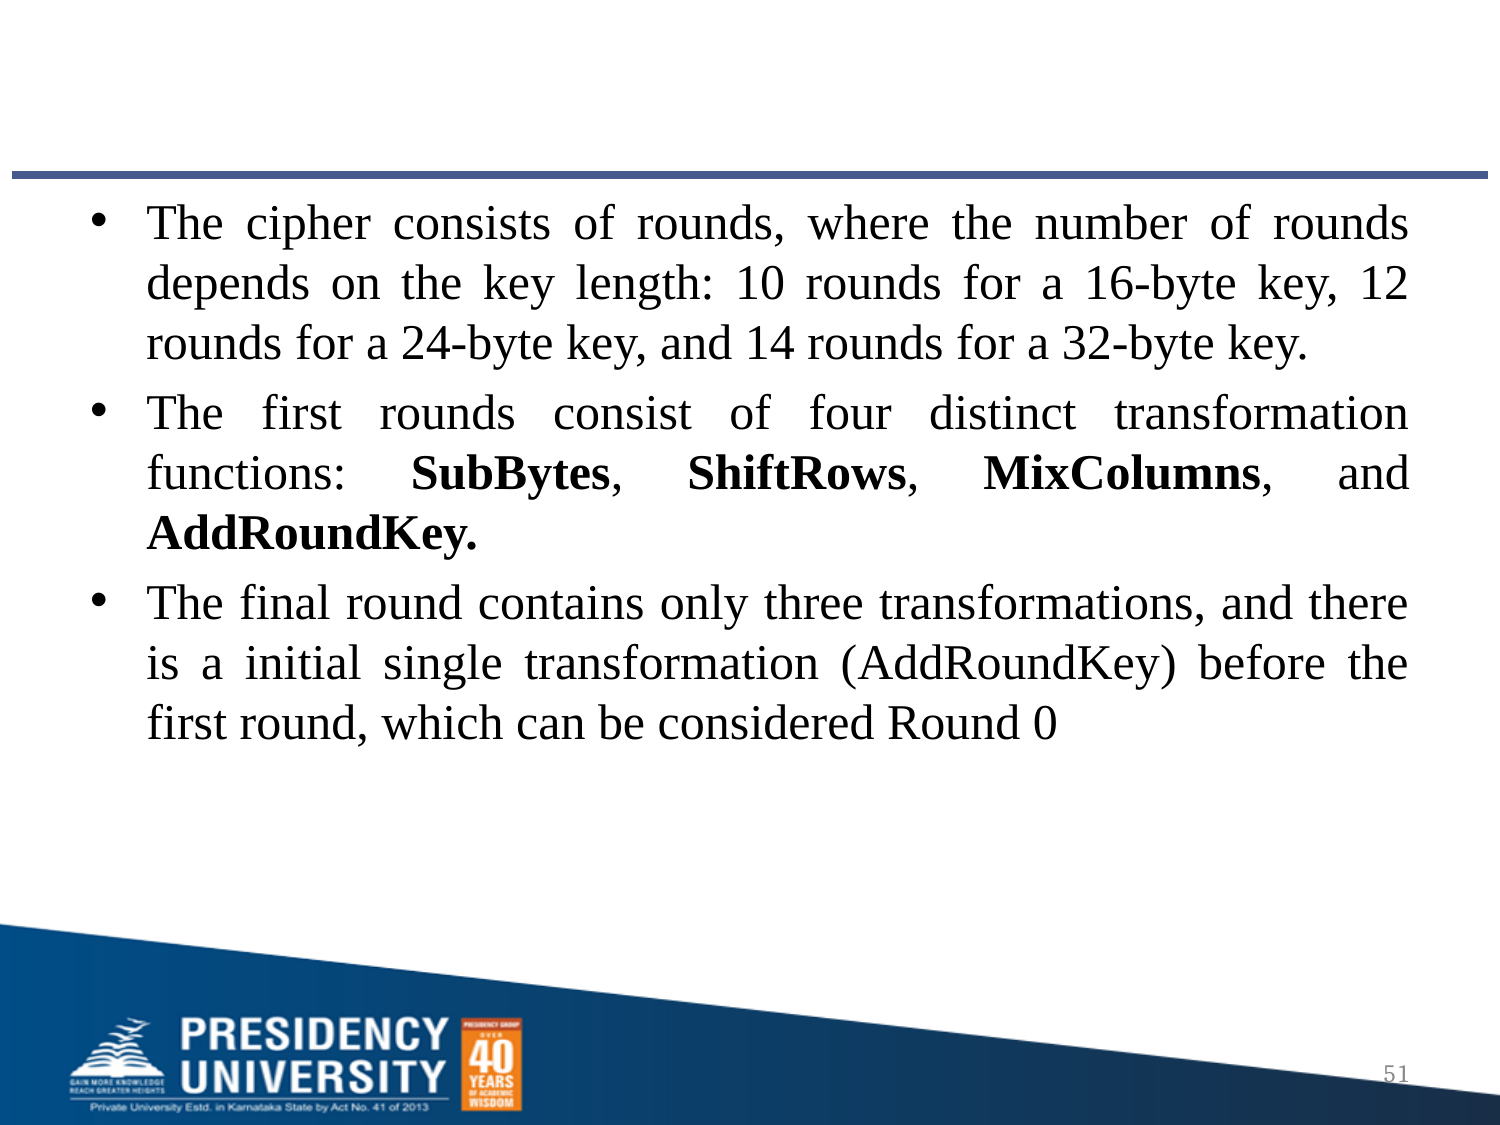

#
The cipher consists of rounds, where the number of rounds depends on the key length: 10 rounds for a 16-byte key, 12 rounds for a 24-byte key, and 14 rounds for a 32-byte key.
The first rounds consist of four distinct transformation functions: SubBytes, ShiftRows, MixColumns, and AddRoundKey.
The final round contains only three transformations, and there is a initial single transformation (AddRoundKey) before the first round, which can be considered Round 0

51